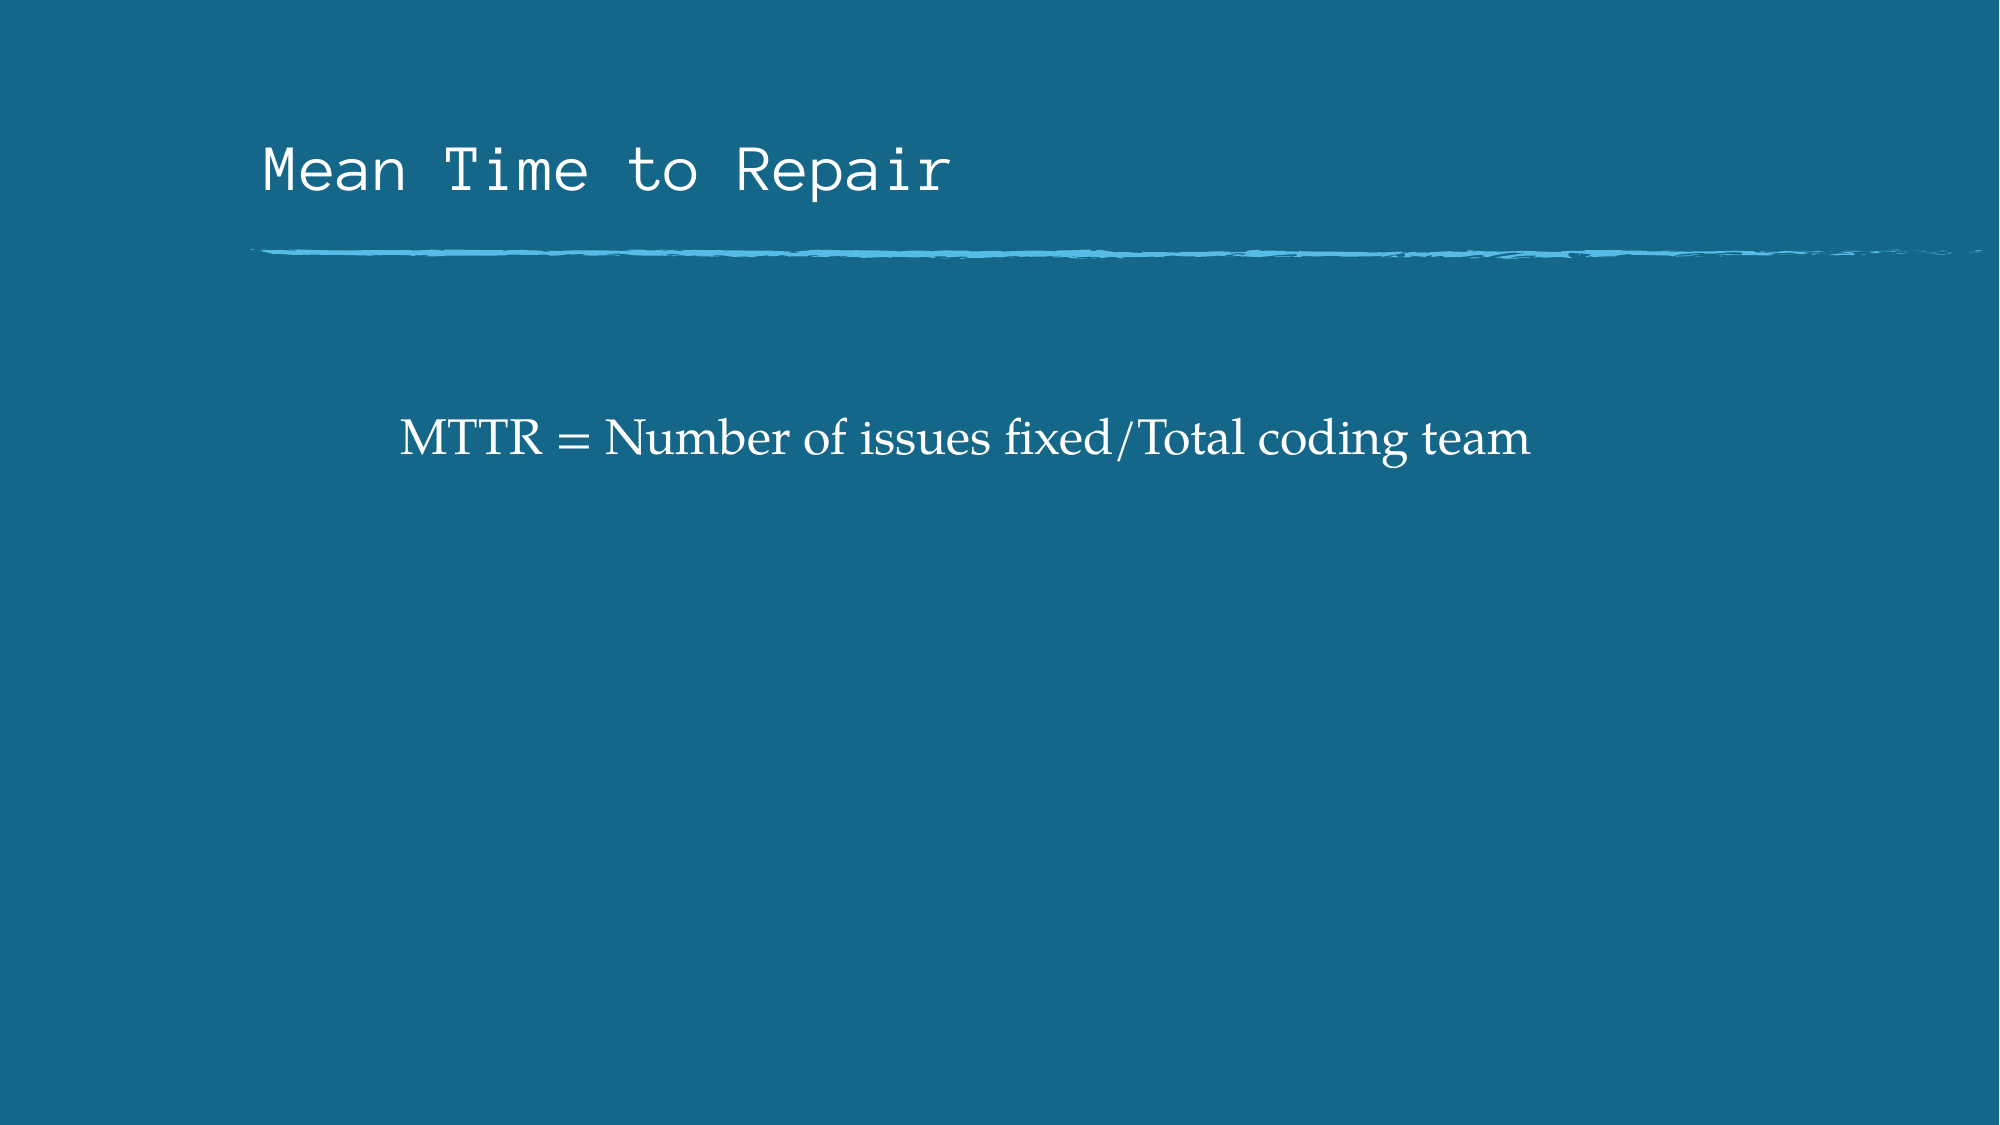

# Mean Time to Repair
MTTR = Number of issues fixed/Total coding team